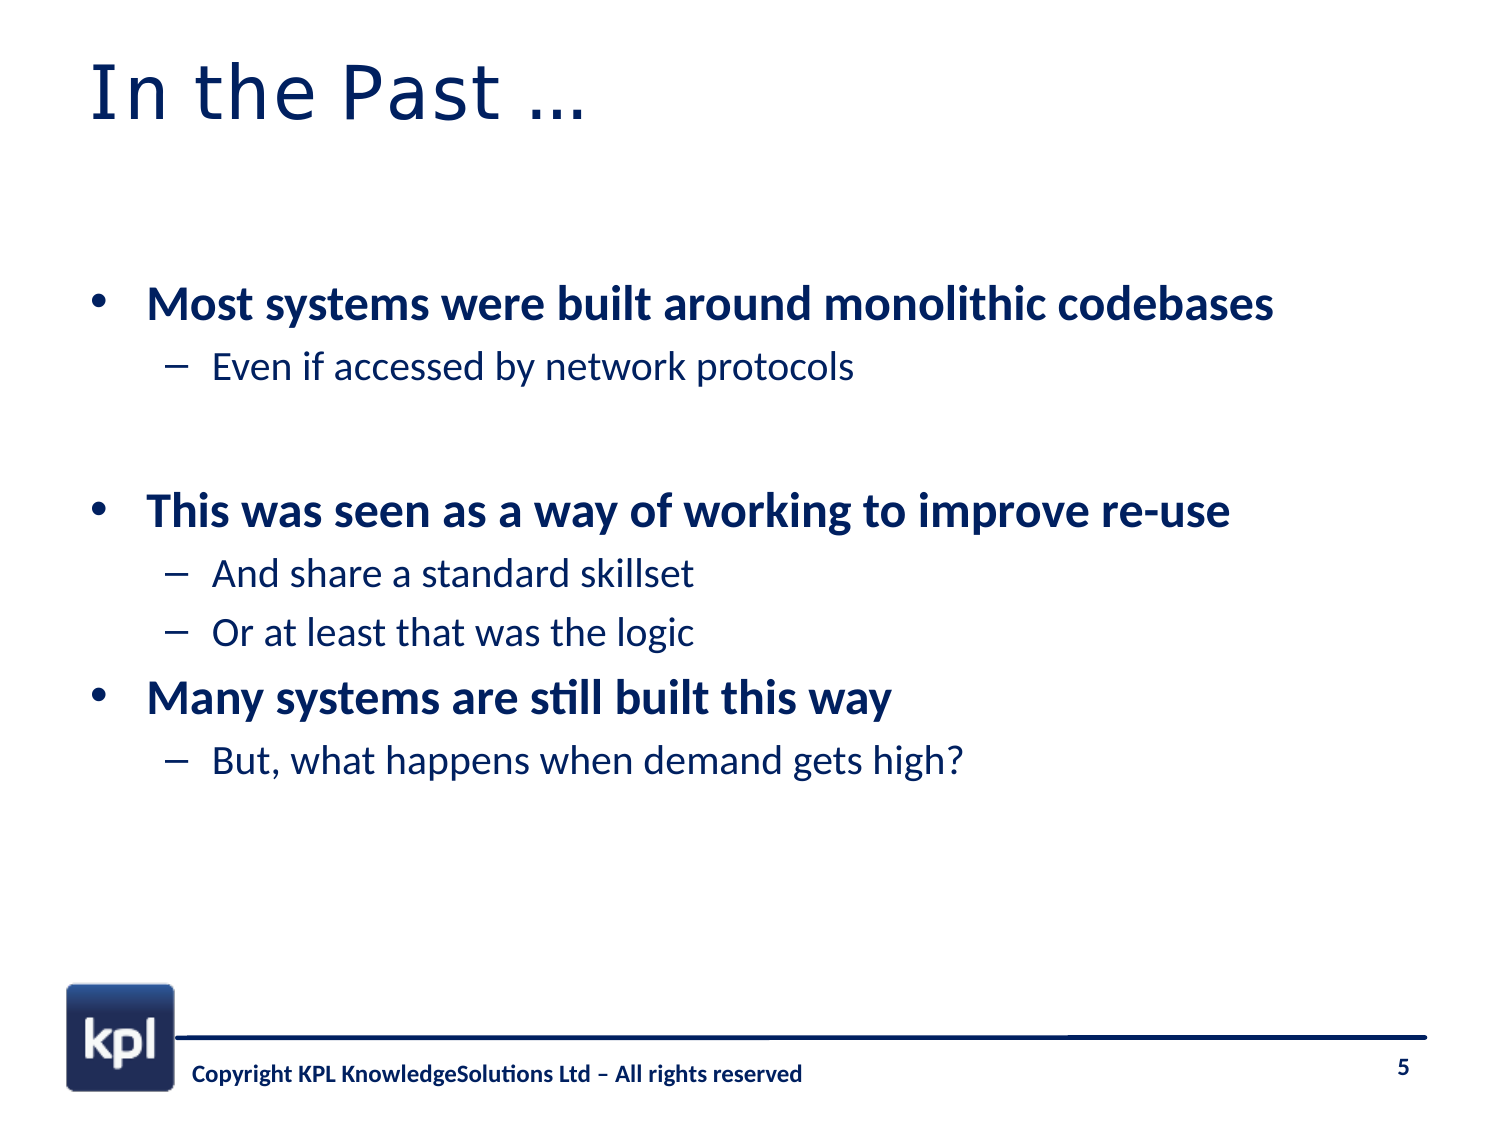

# In the Past …
Most systems were built around monolithic codebases
Even if accessed by network protocols

This was seen as a way of working to improve re-use
And share a standard skillset
Or at least that was the logic
Many systems are still built this way
But, what happens when demand gets high?

5
Copyright KPL KnowledgeSolutions Ltd – All rights reserved